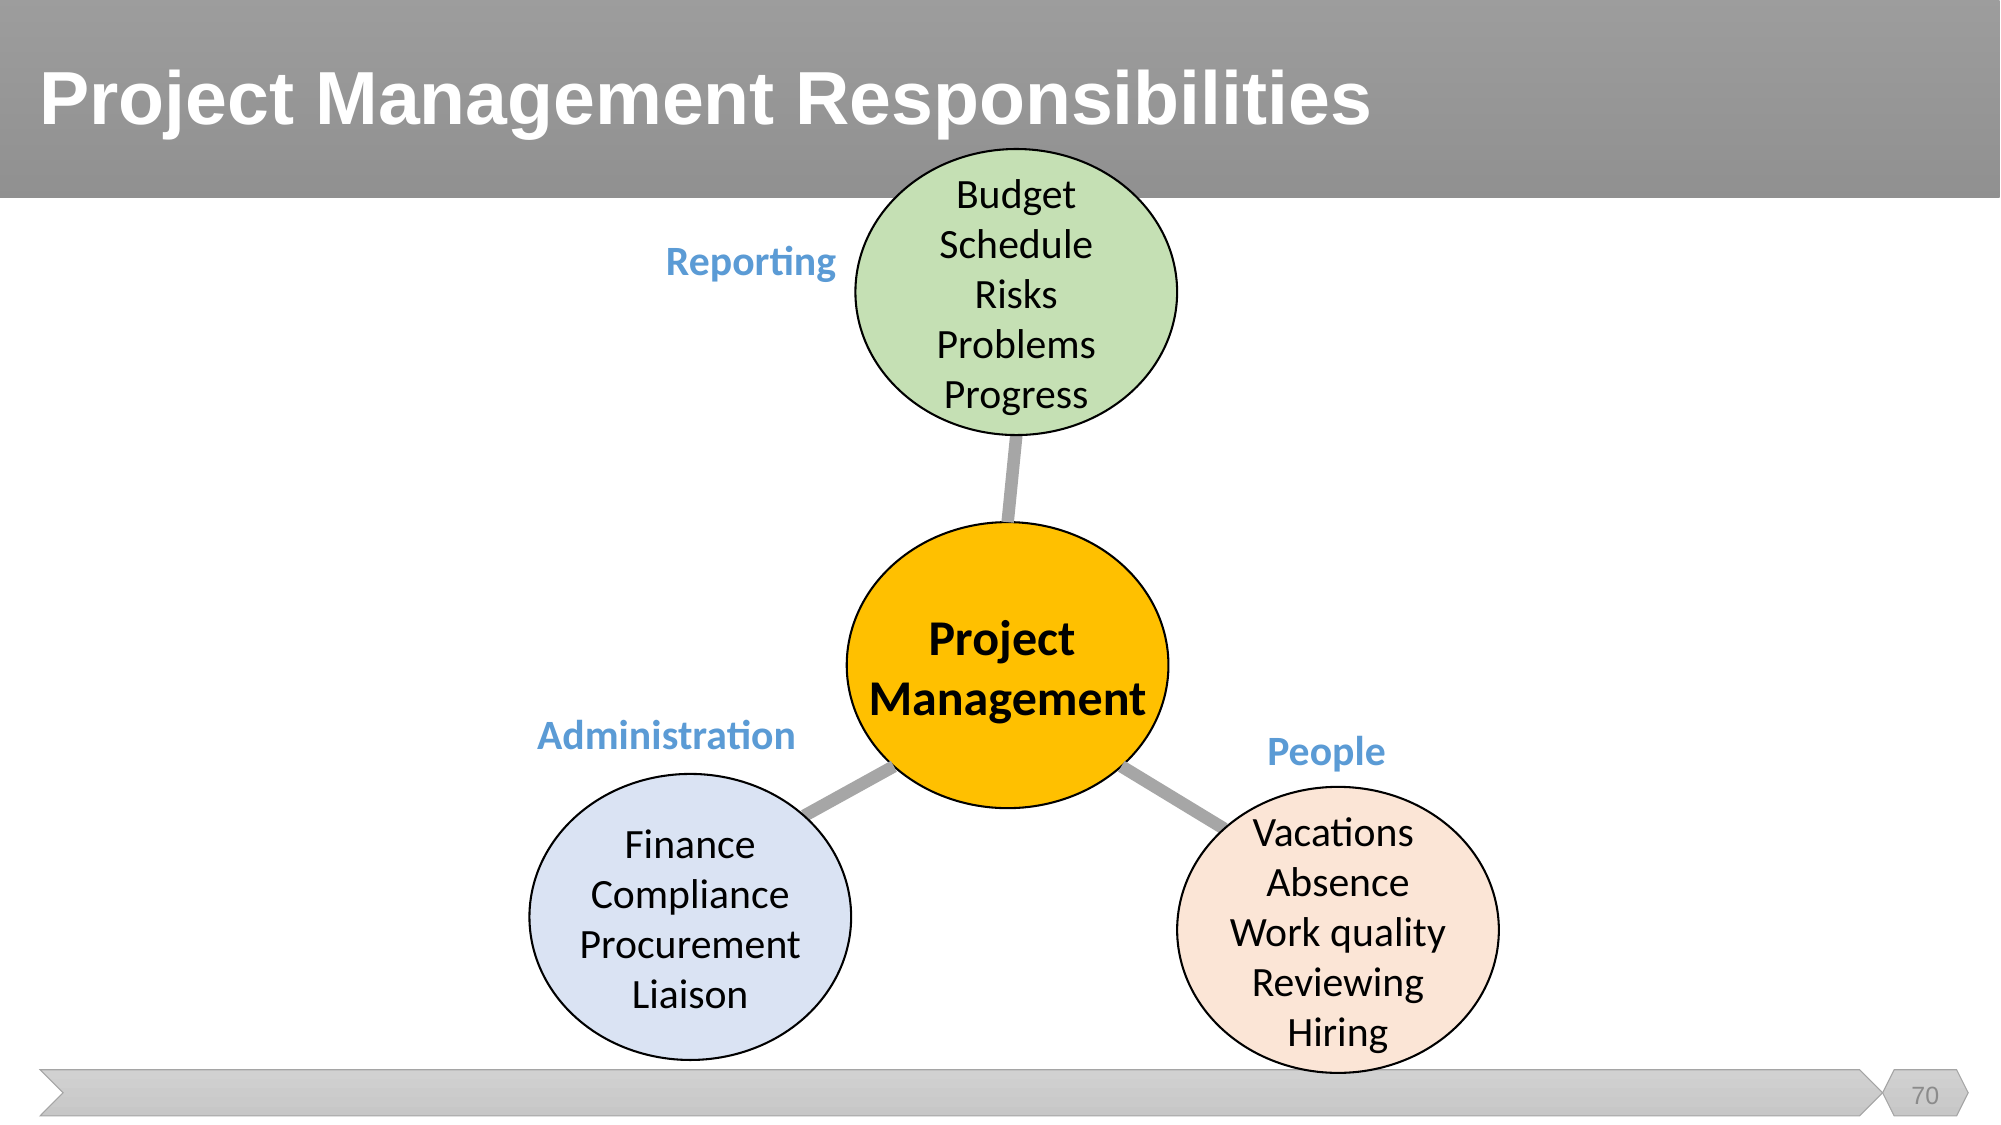

# Project Management Responsibilities
Budget
Schedule
Risks
Problems
Progress
Reporting
Project
Management
Administration
People
Finance
Compliance
Procurement
Liaison
Vacations
Absence
Work quality
Reviewing
Hiring
70